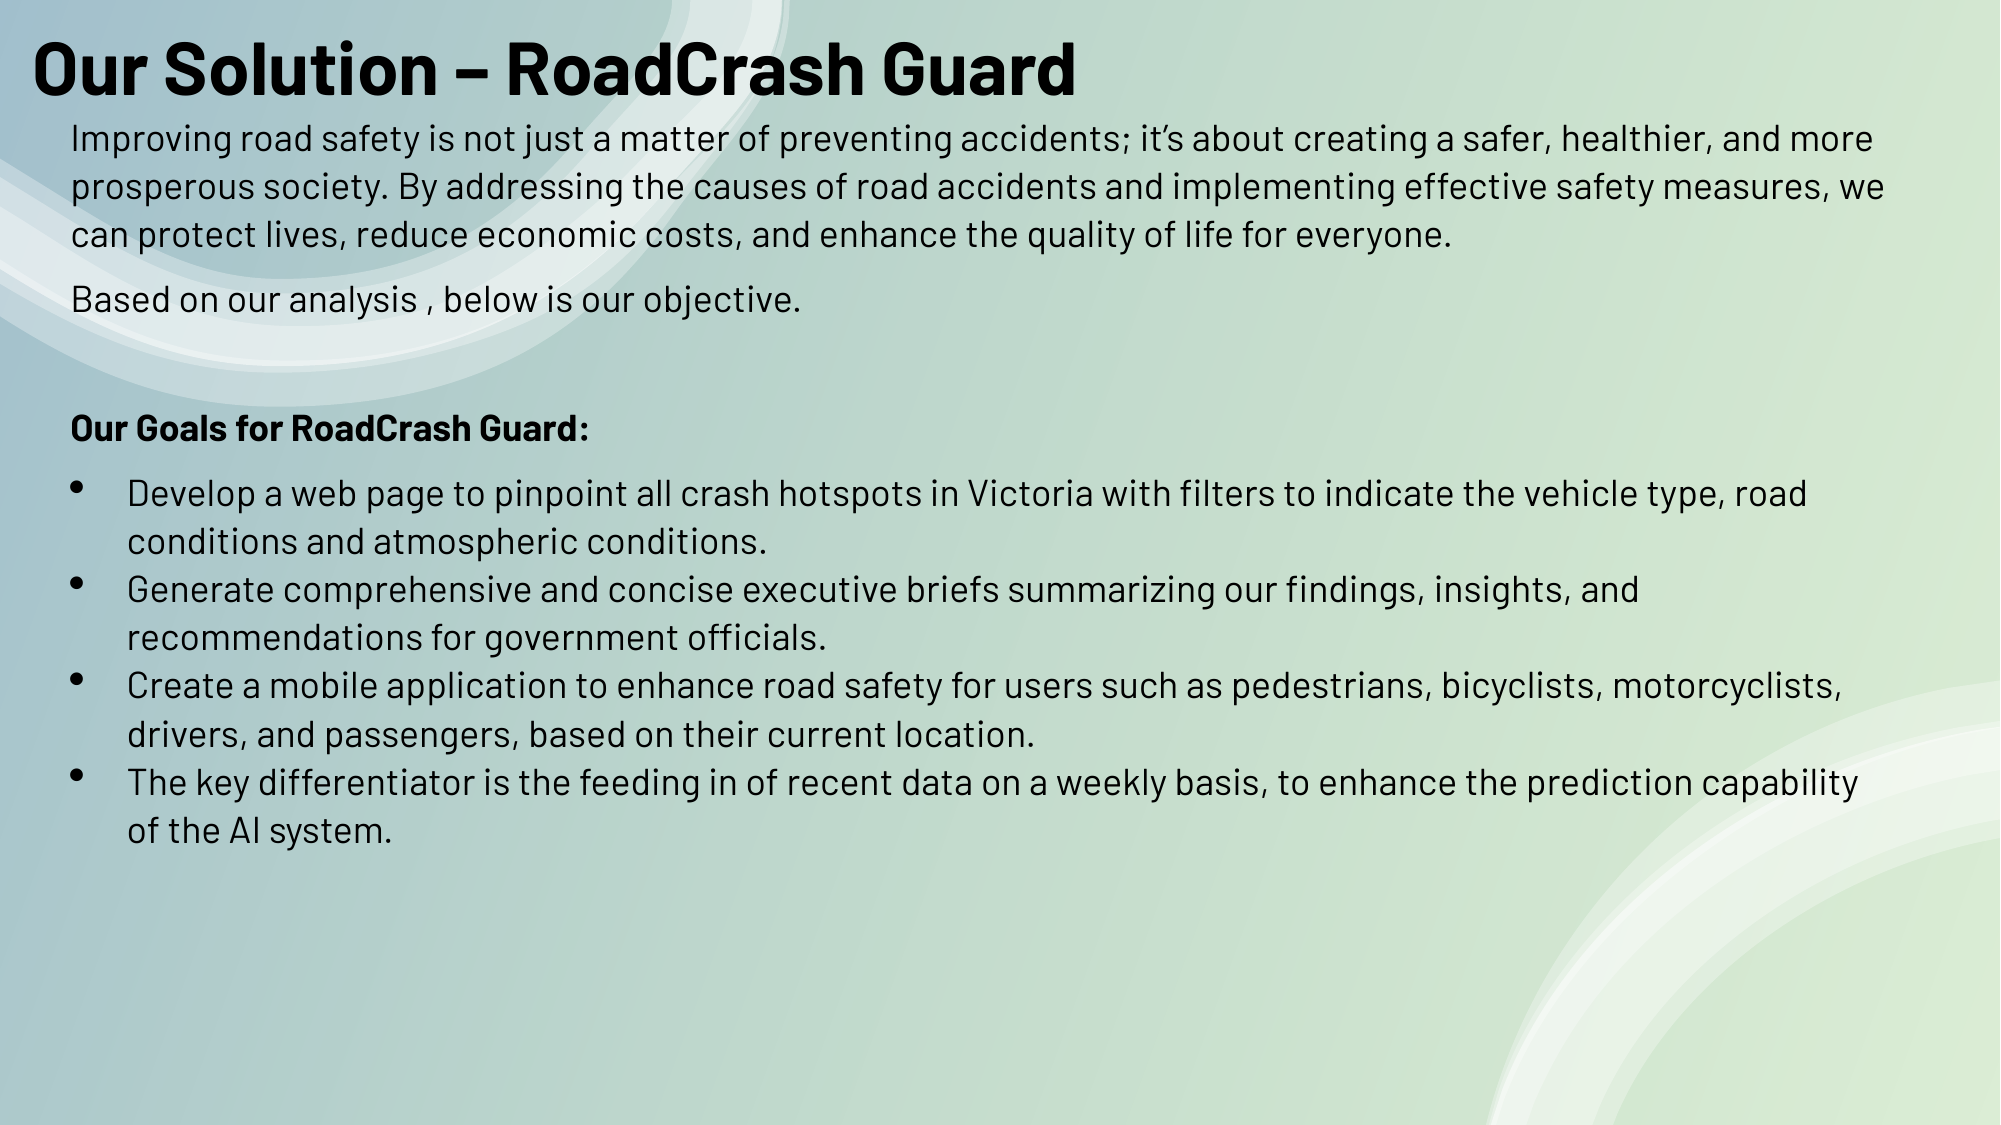

# Our Solution – RoadCrash Guard
Improving road safety is not just a matter of preventing accidents; it’s about creating a safer, healthier, and more prosperous society. By addressing the causes of road accidents and implementing effective safety measures, we can protect lives, reduce economic costs, and enhance the quality of life for everyone.
Based on our analysis , below is our objective.

Our Goals for RoadCrash Guard:
Develop a web page to pinpoint all crash hotspots in Victoria with filters to indicate the vehicle type, road conditions and atmospheric conditions.
Generate comprehensive and concise executive briefs summarizing our findings, insights, and recommendations for government officials.
Create a mobile application to enhance road safety for users such as pedestrians, bicyclists, motorcyclists, drivers, and passengers, based on their current location.
The key differentiator is the feeding in of recent data on a weekly basis, to enhance the prediction capability of the AI system.